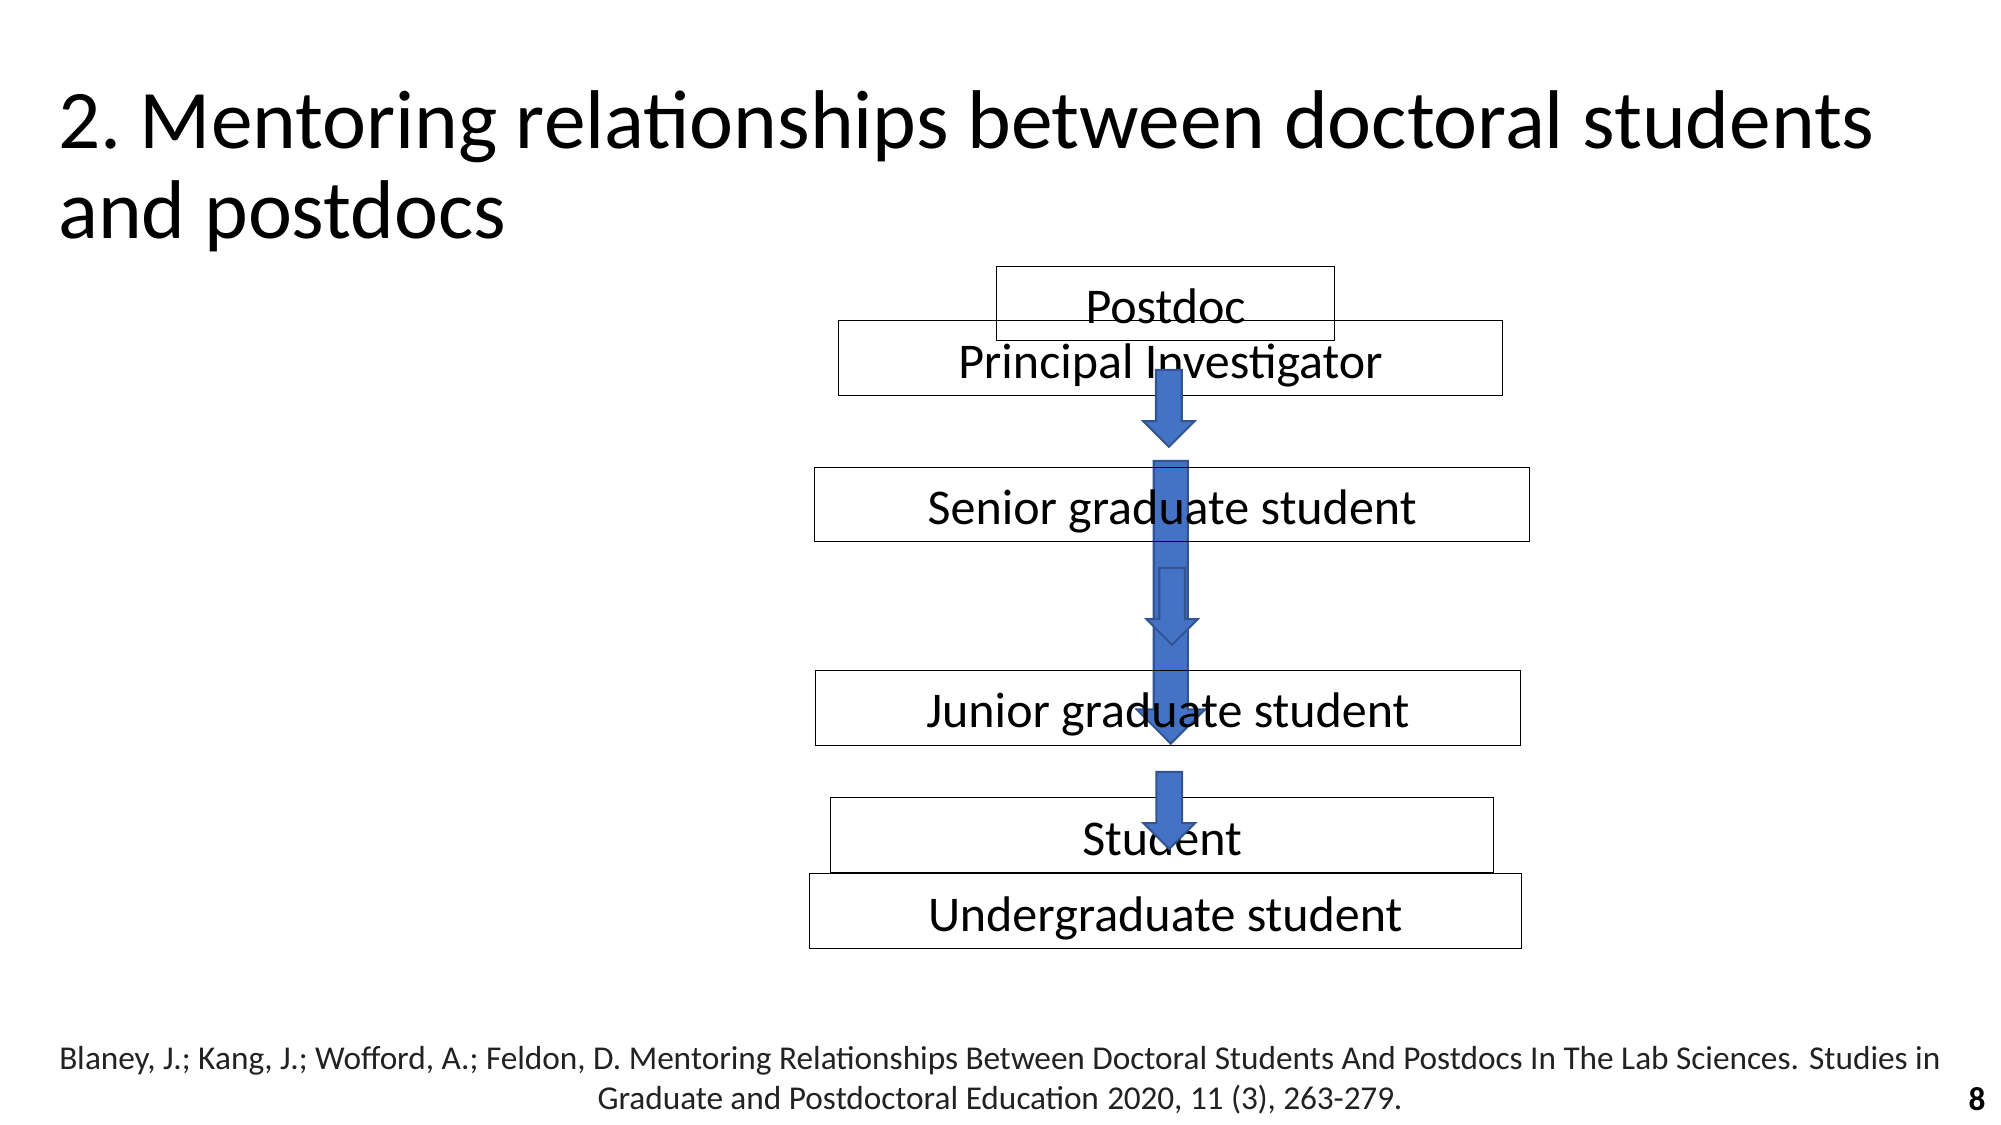

# 2. Mentoring relationships between doctoral students and postdocs
Postdoc

Senior graduate student

Junior graduate student

Undergraduate student
Principal Investigator

Student
Blaney, J.; Kang, J.; Wofford, A.; Feldon, D. Mentoring Relationships Between Doctoral Students And Postdocs In The Lab Sciences. Studies in Graduate and Postdoctoral Education 2020, 11 (3), 263-279.